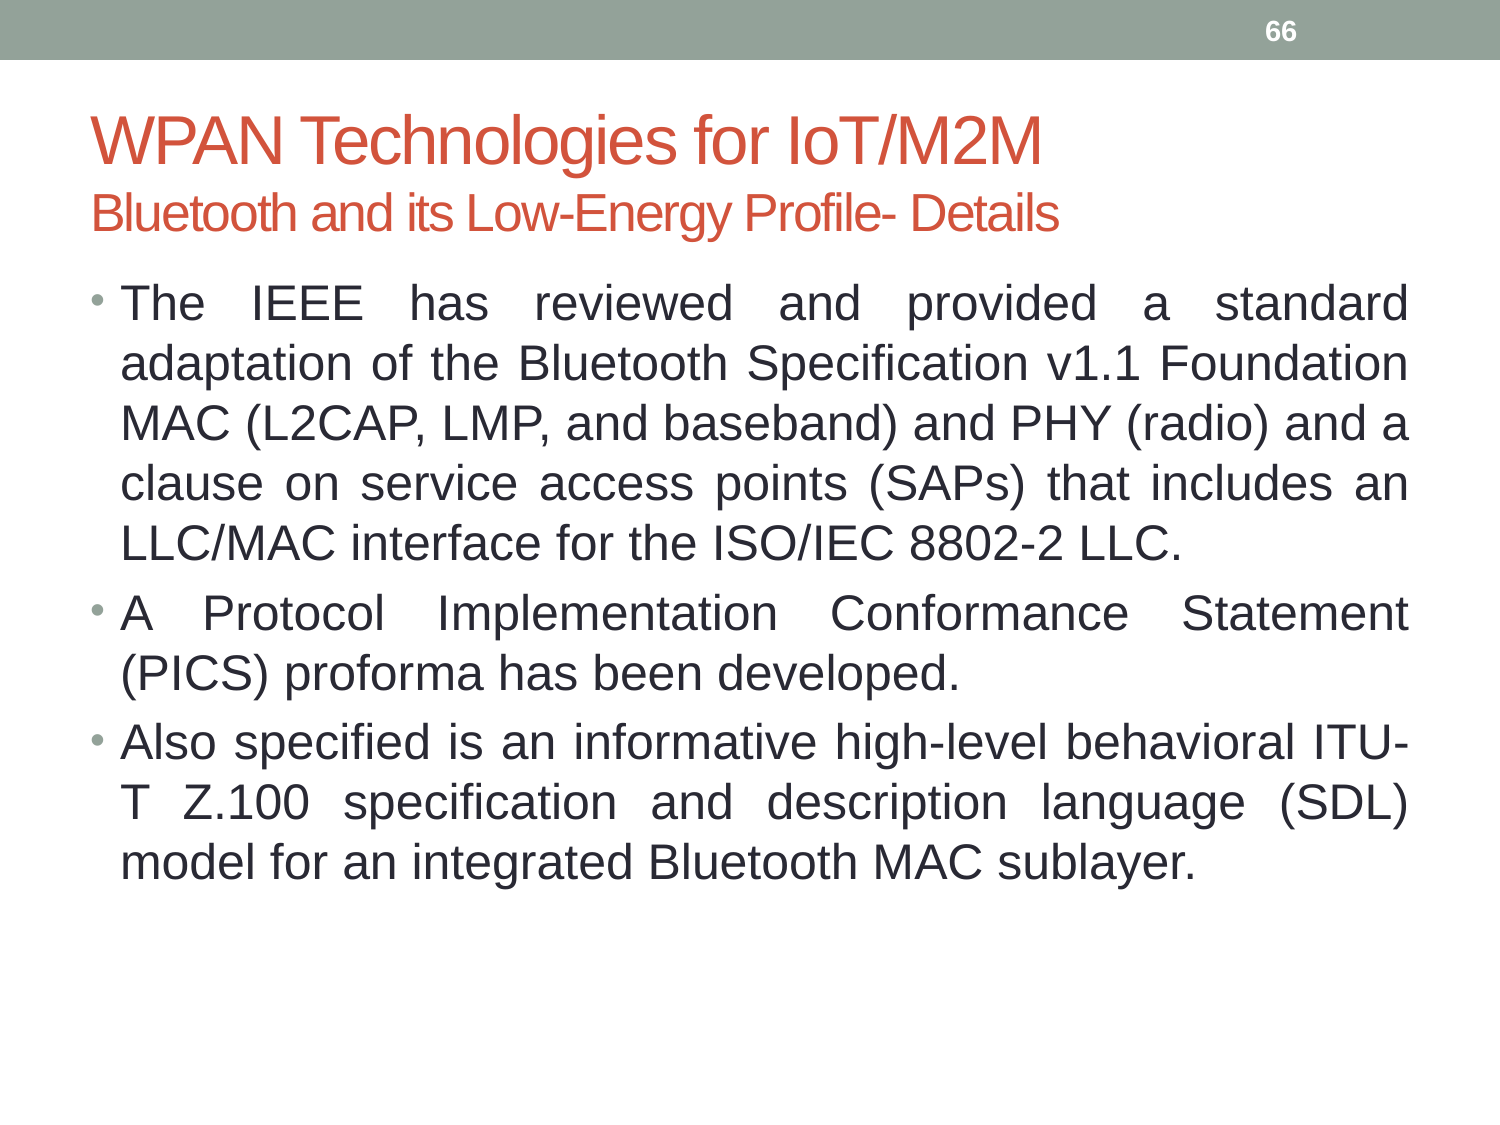

66
# WPAN Technologies for IoT/M2M Bluetooth and its Low-Energy Profile- Details
The IEEE has reviewed and provided a standard adaptation of the Bluetooth Specification v1.1 Foundation MAC (L2CAP, LMP, and baseband) and PHY (radio) and a clause on service access points (SAPs) that includes an LLC/MAC interface for the ISO/IEC 8802-2 LLC.
A Protocol Implementation Conformance Statement (PICS) proforma has been developed.
Also specified is an informative high-level behavioral ITU-T Z.100 specification and description language (SDL) model for an integrated Bluetooth MAC sublayer.